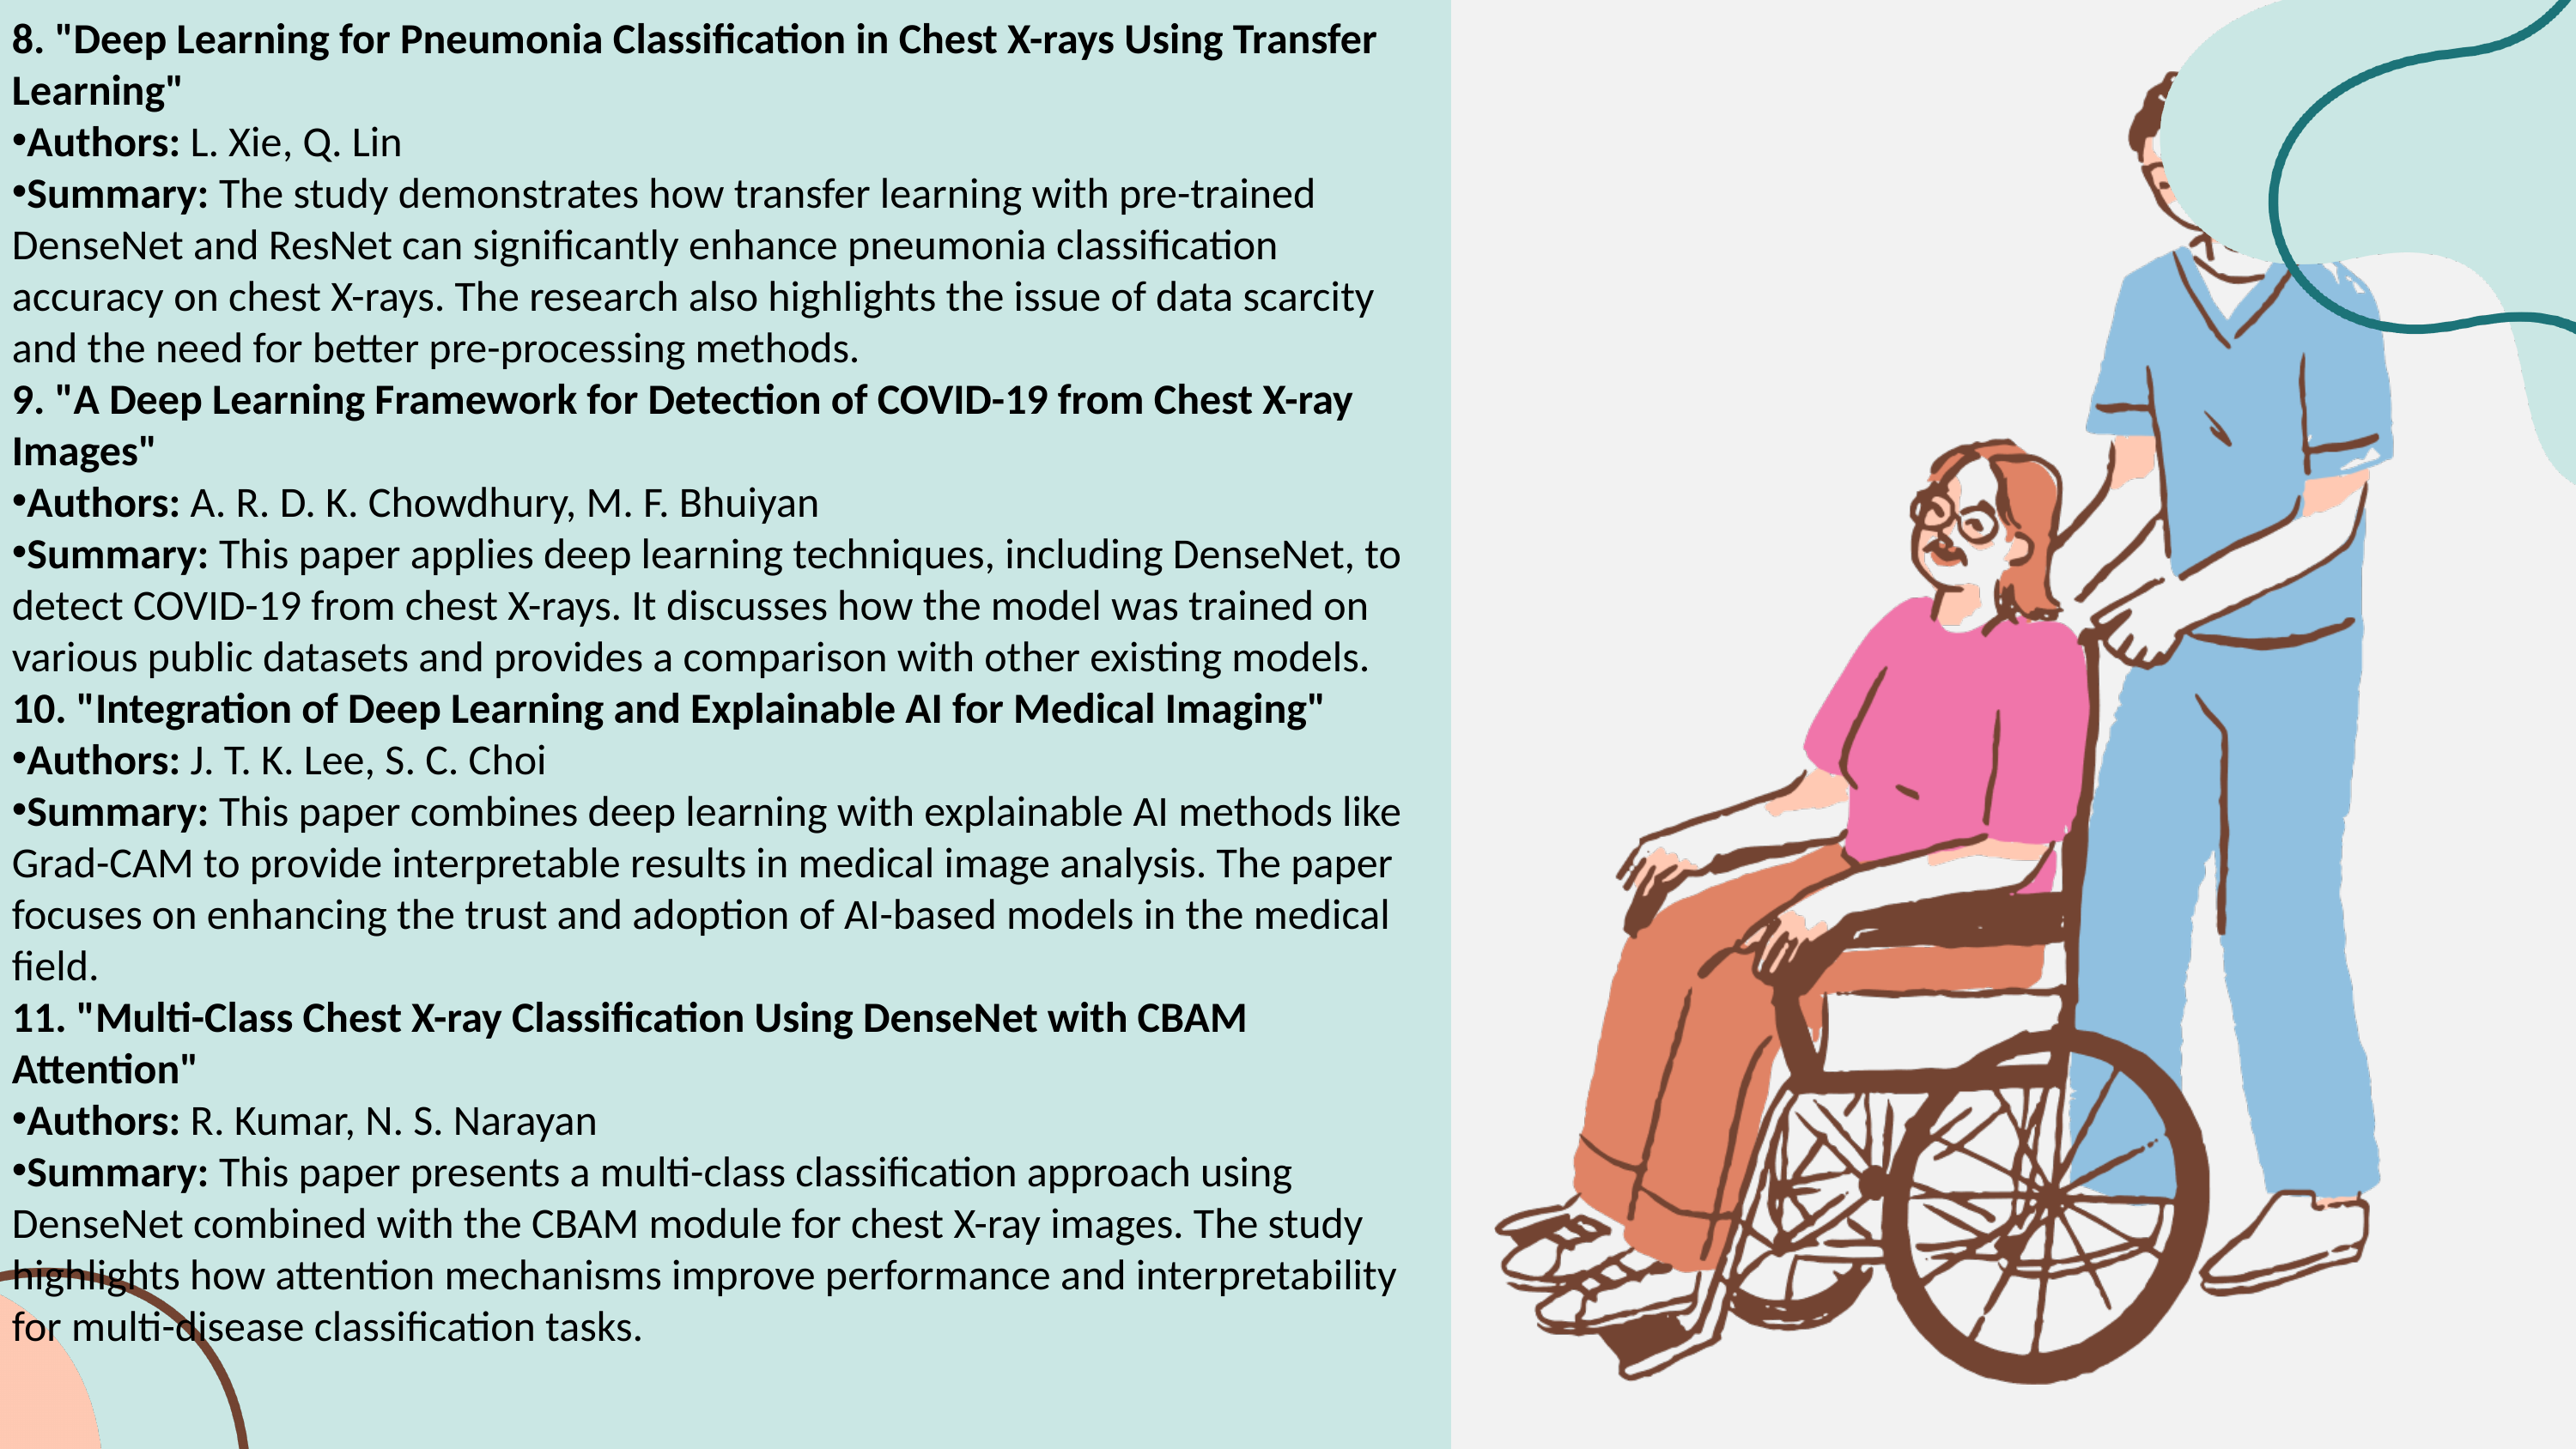

8. "Deep Learning for Pneumonia Classification in Chest X-rays Using Transfer Learning"
Authors: L. Xie, Q. Lin
Summary: The study demonstrates how transfer learning with pre-trained DenseNet and ResNet can significantly enhance pneumonia classification accuracy on chest X-rays. The research also highlights the issue of data scarcity and the need for better pre-processing methods.
9. "A Deep Learning Framework for Detection of COVID-19 from Chest X-ray Images"
Authors: A. R. D. K. Chowdhury, M. F. Bhuiyan
Summary: This paper applies deep learning techniques, including DenseNet, to detect COVID-19 from chest X-rays. It discusses how the model was trained on various public datasets and provides a comparison with other existing models.
10. "Integration of Deep Learning and Explainable AI for Medical Imaging"
Authors: J. T. K. Lee, S. C. Choi
Summary: This paper combines deep learning with explainable AI methods like Grad-CAM to provide interpretable results in medical image analysis. The paper focuses on enhancing the trust and adoption of AI-based models in the medical field.
11. "Multi-Class Chest X-ray Classification Using DenseNet with CBAM Attention"
Authors: R. Kumar, N. S. Narayan
Summary: This paper presents a multi-class classification approach using DenseNet combined with the CBAM module for chest X-ray images. The study highlights how attention mechanisms improve performance and interpretability for multi-disease classification tasks.